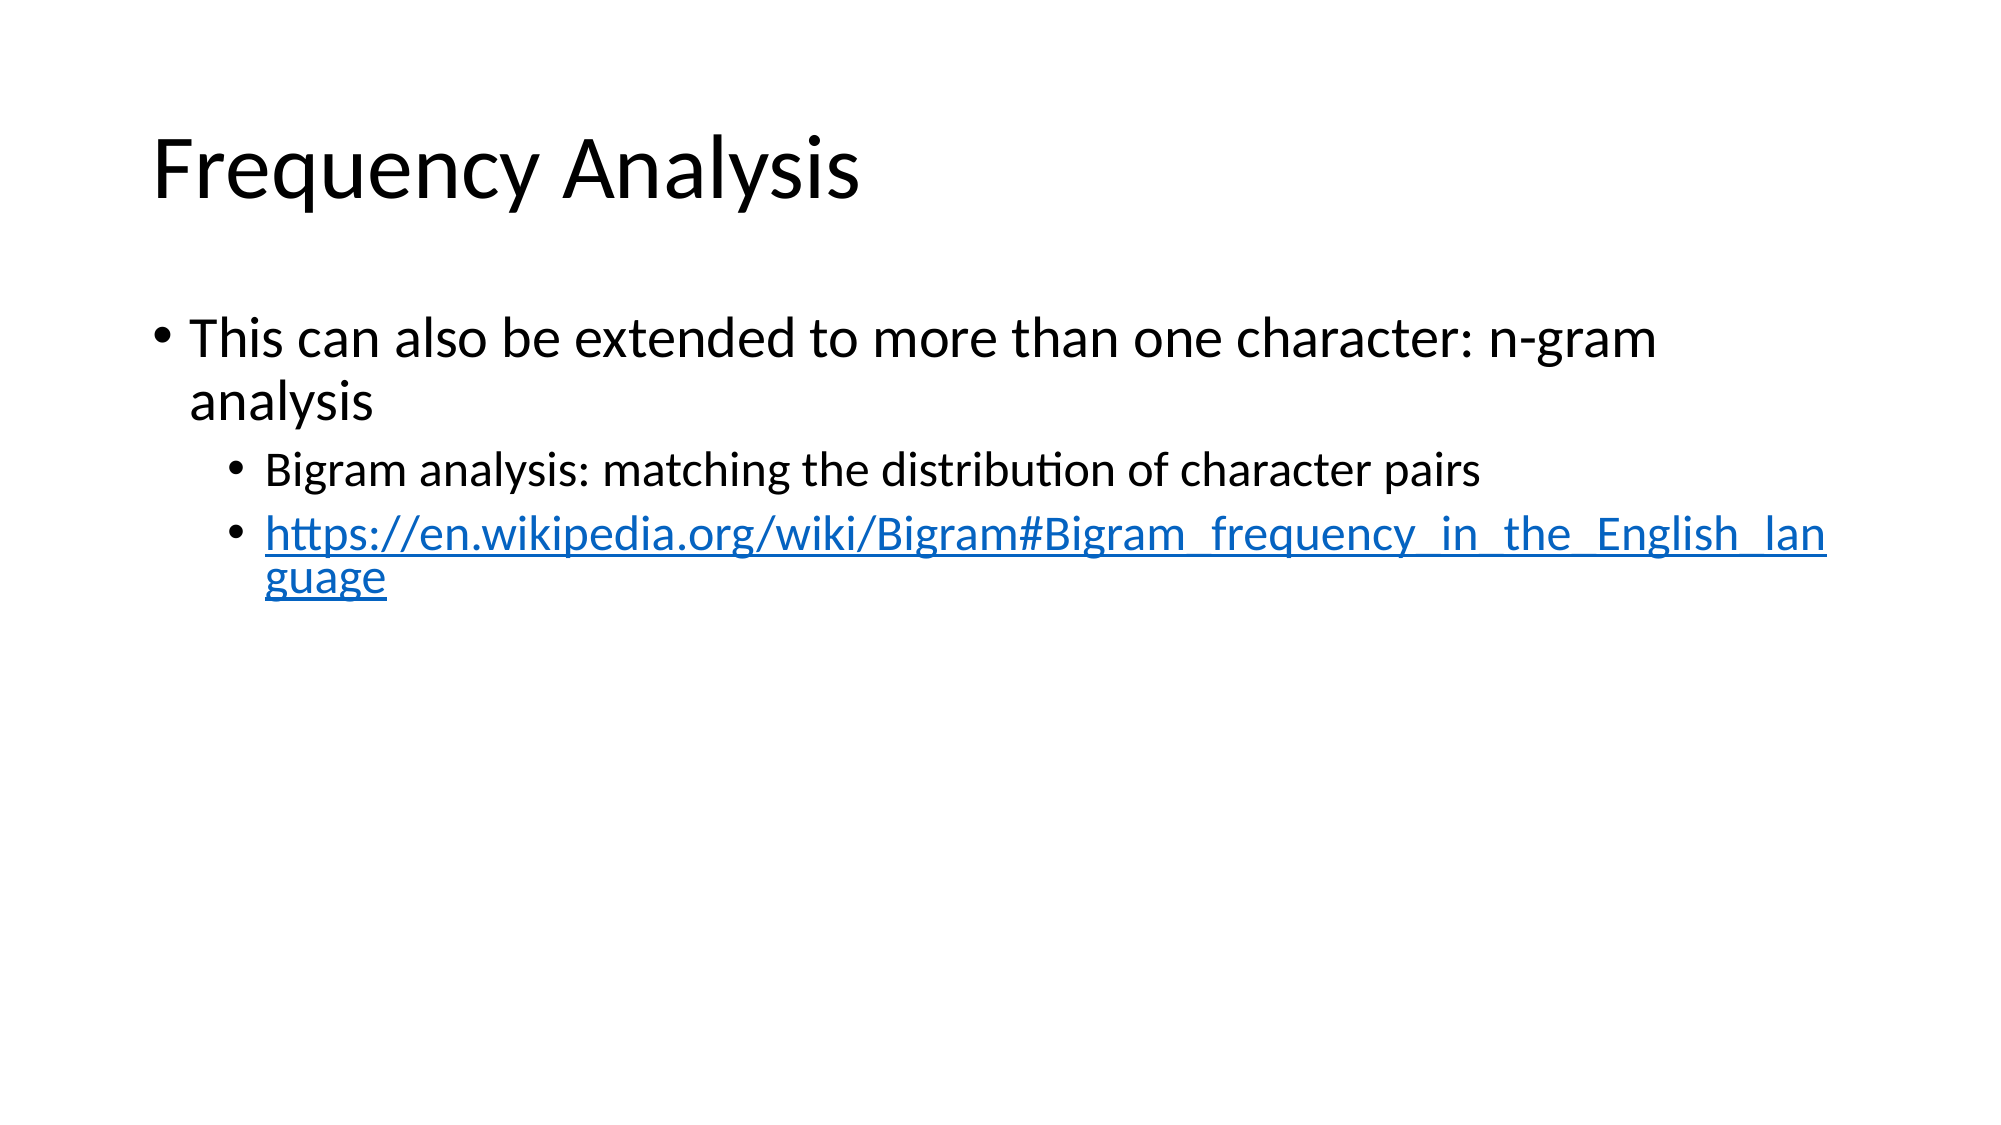

# Frequency Analysis
This can also be extended to more than one character: n-gram analysis
Bigram analysis: matching the distribution of character pairs
https://en.wikipedia.org/wiki/Bigram#Bigram_frequency_in_the_English_language